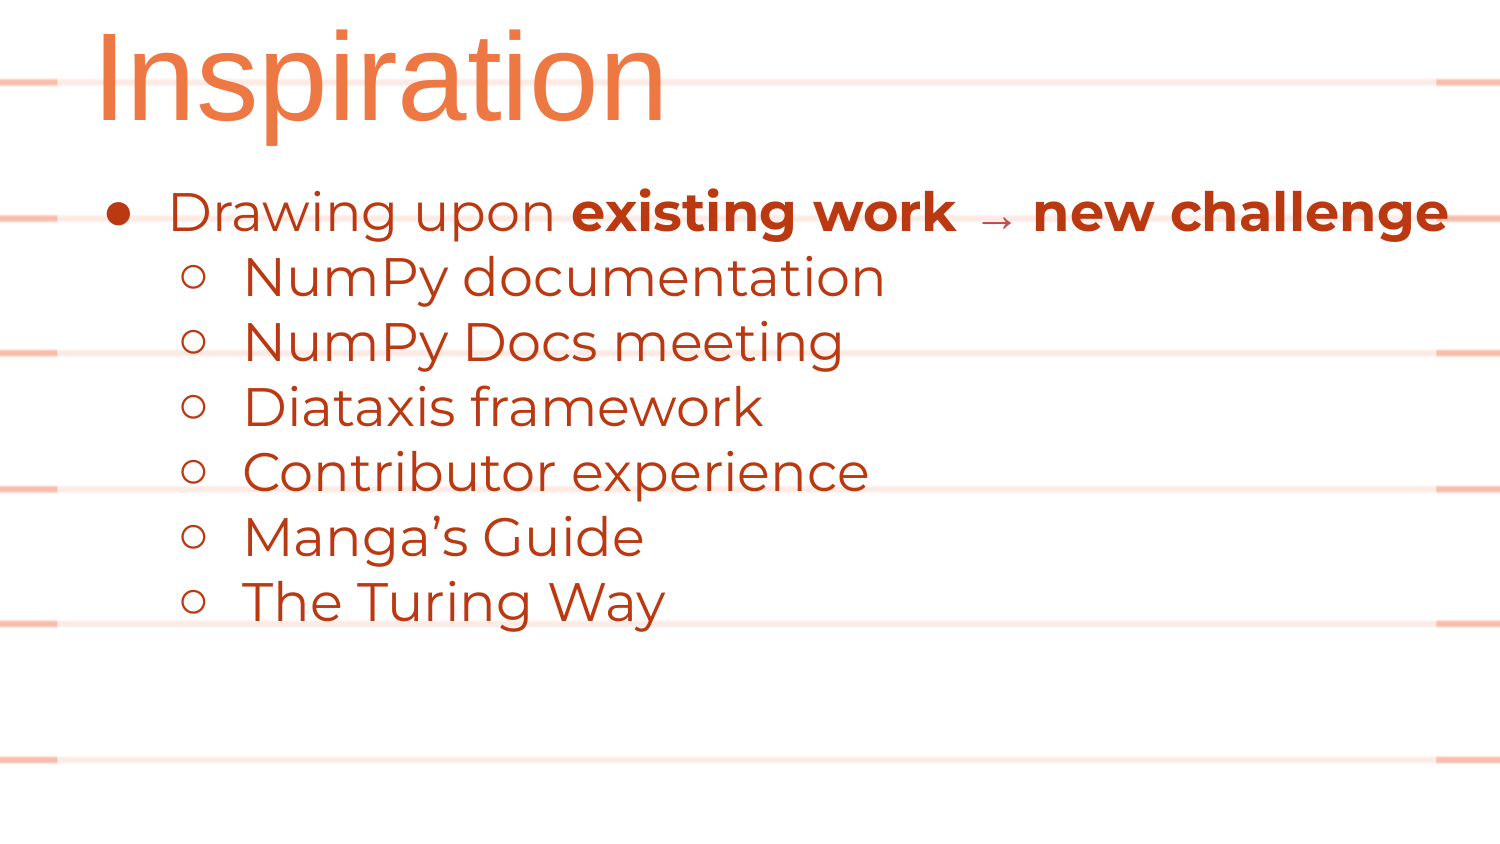

Inspiration

Drawing upon existing work → new challenge
NumPy documentation
NumPy Docs meeting
Diataxis framework
Contributor experience
Manga’s Guide
The Turing Way